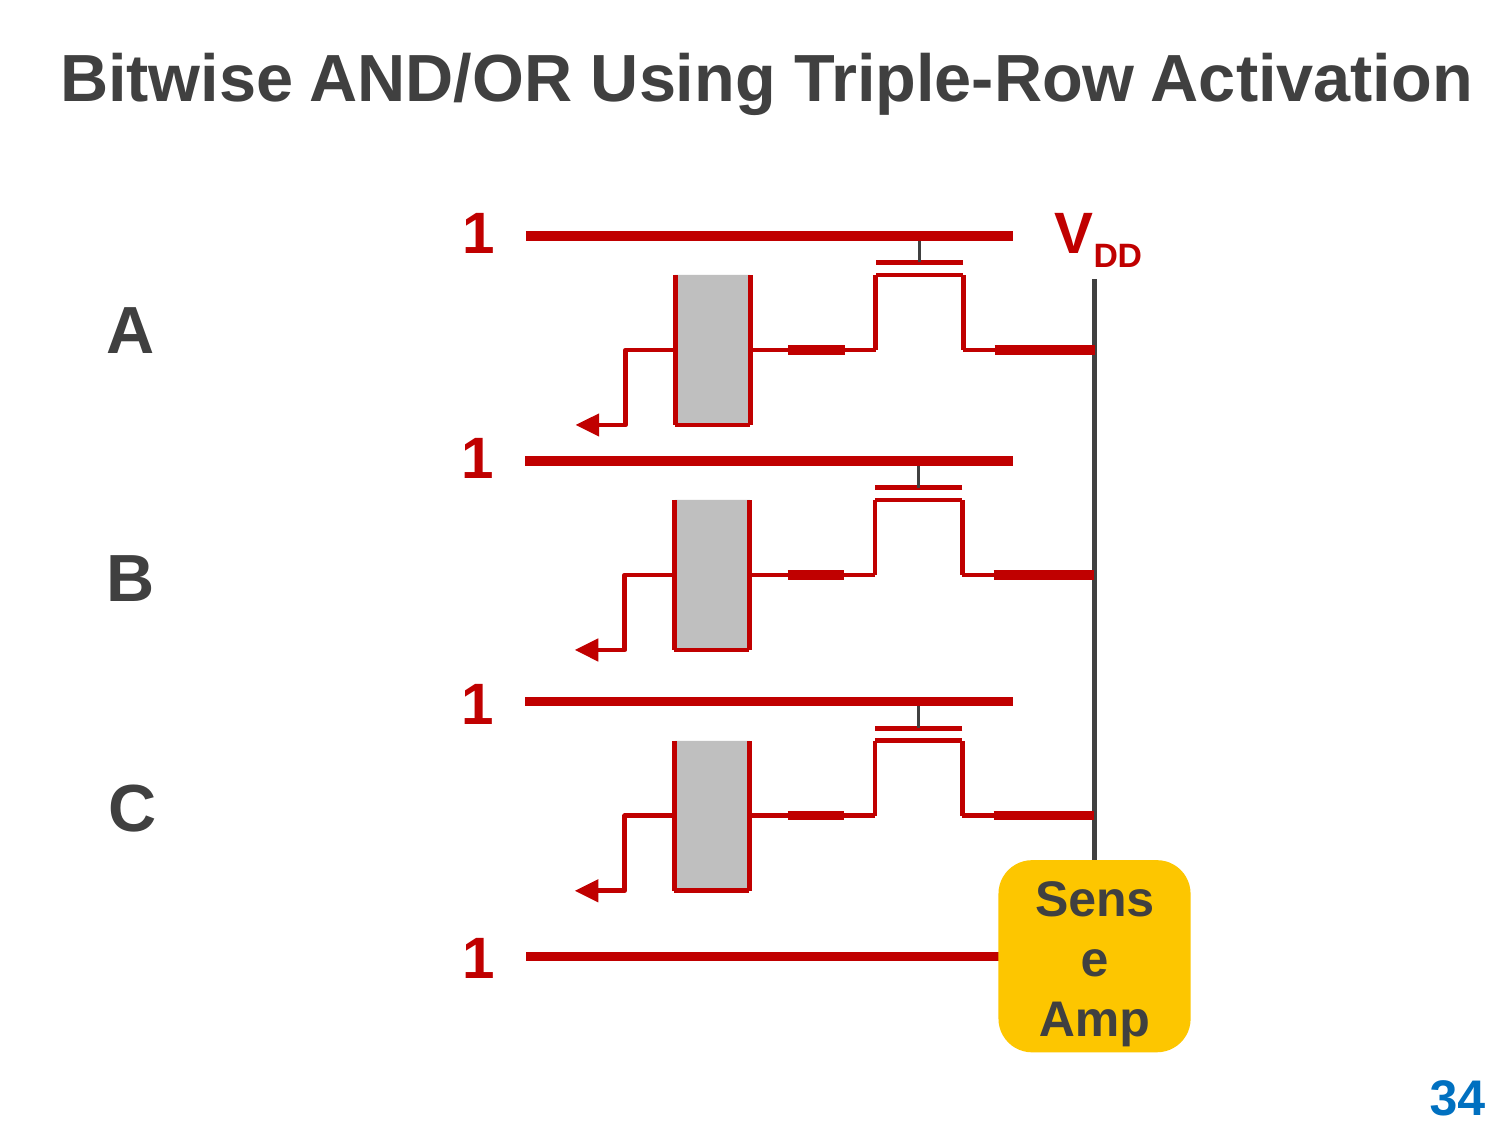

# Bitwise AND/OR Using Triple-Row Activation
1
VDD

1

1

Sense Amp
1
A
B
C
34